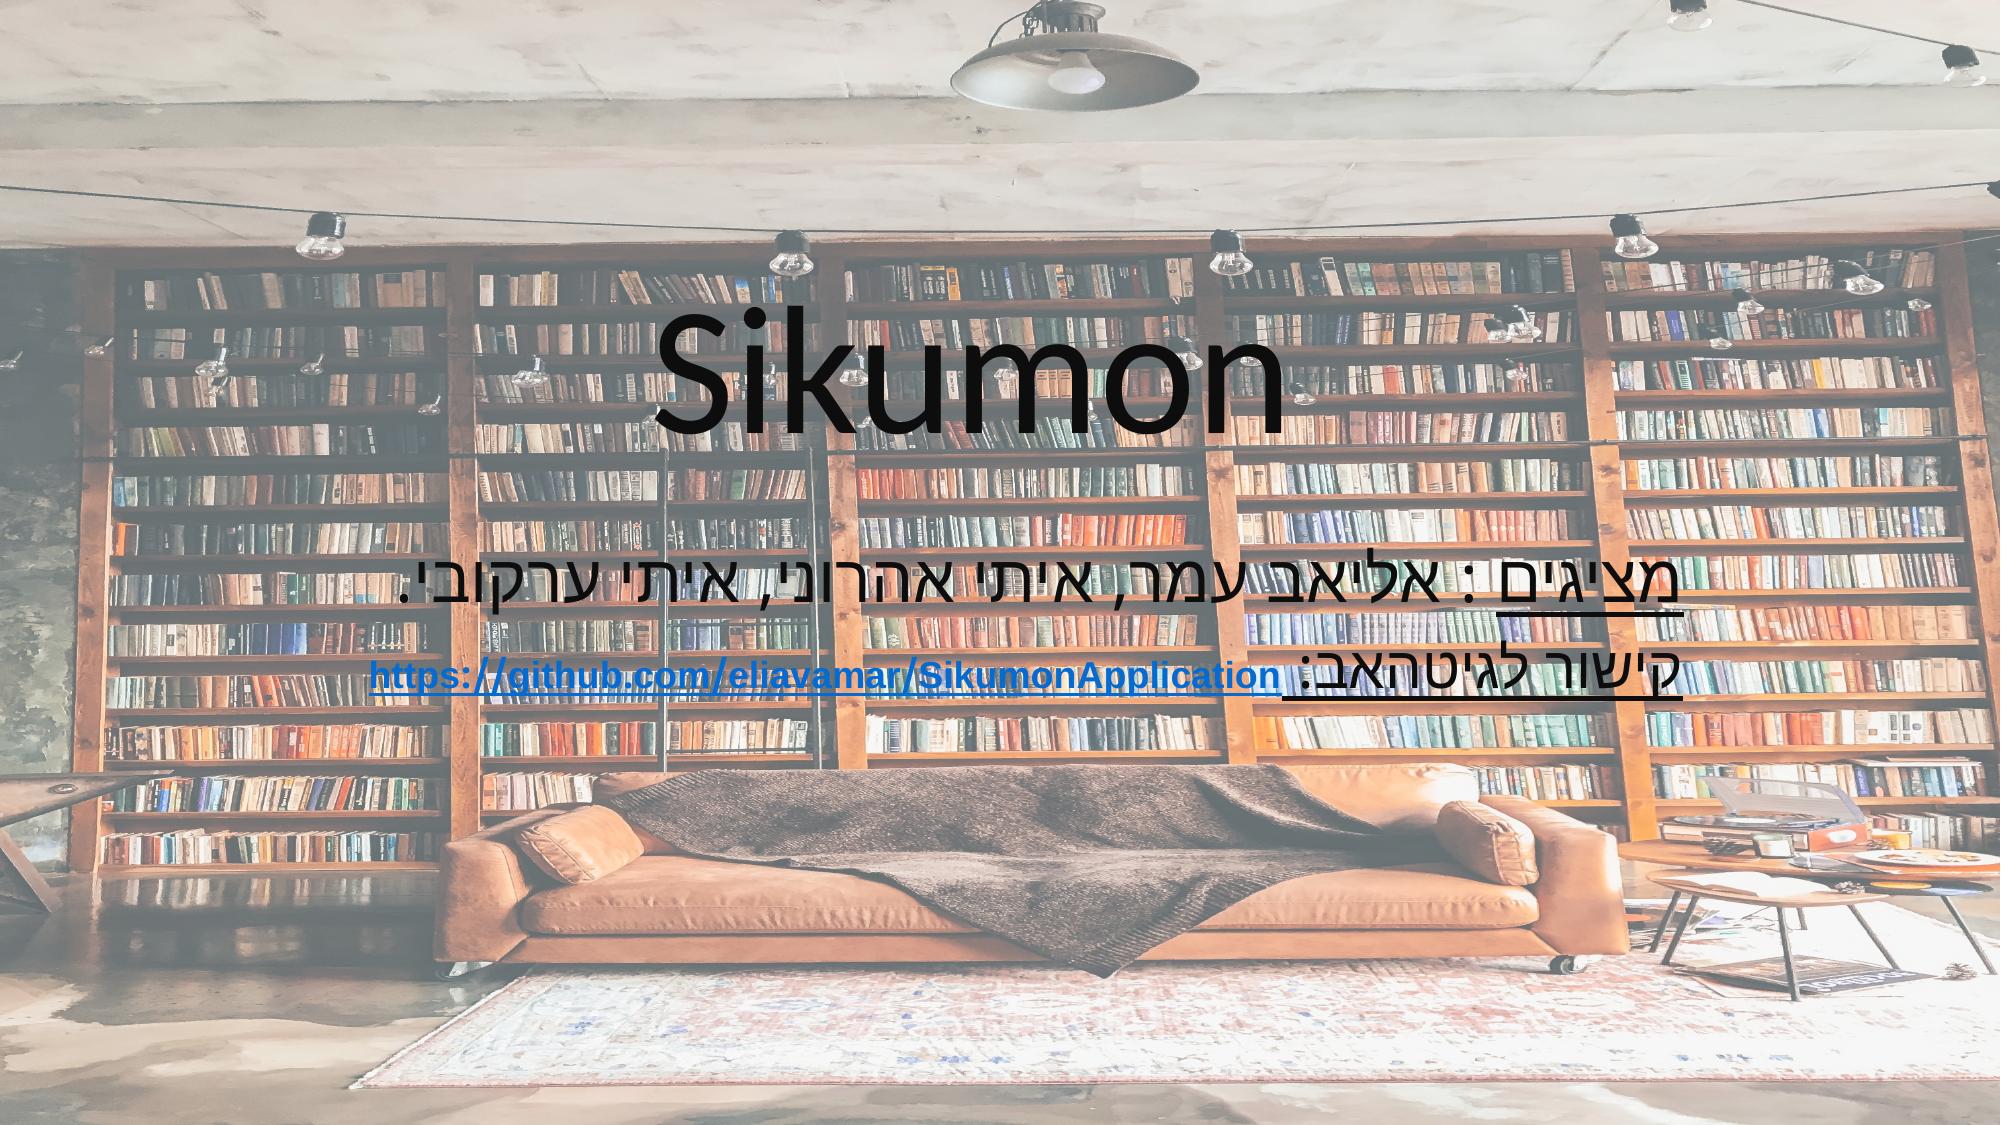

# Sikumon
מציגים : אליאב עמר, איתי אהרוני, איתי ערקובי.
קישור לגיטהאב: https://github.com/eliavamar/SikumonApplication